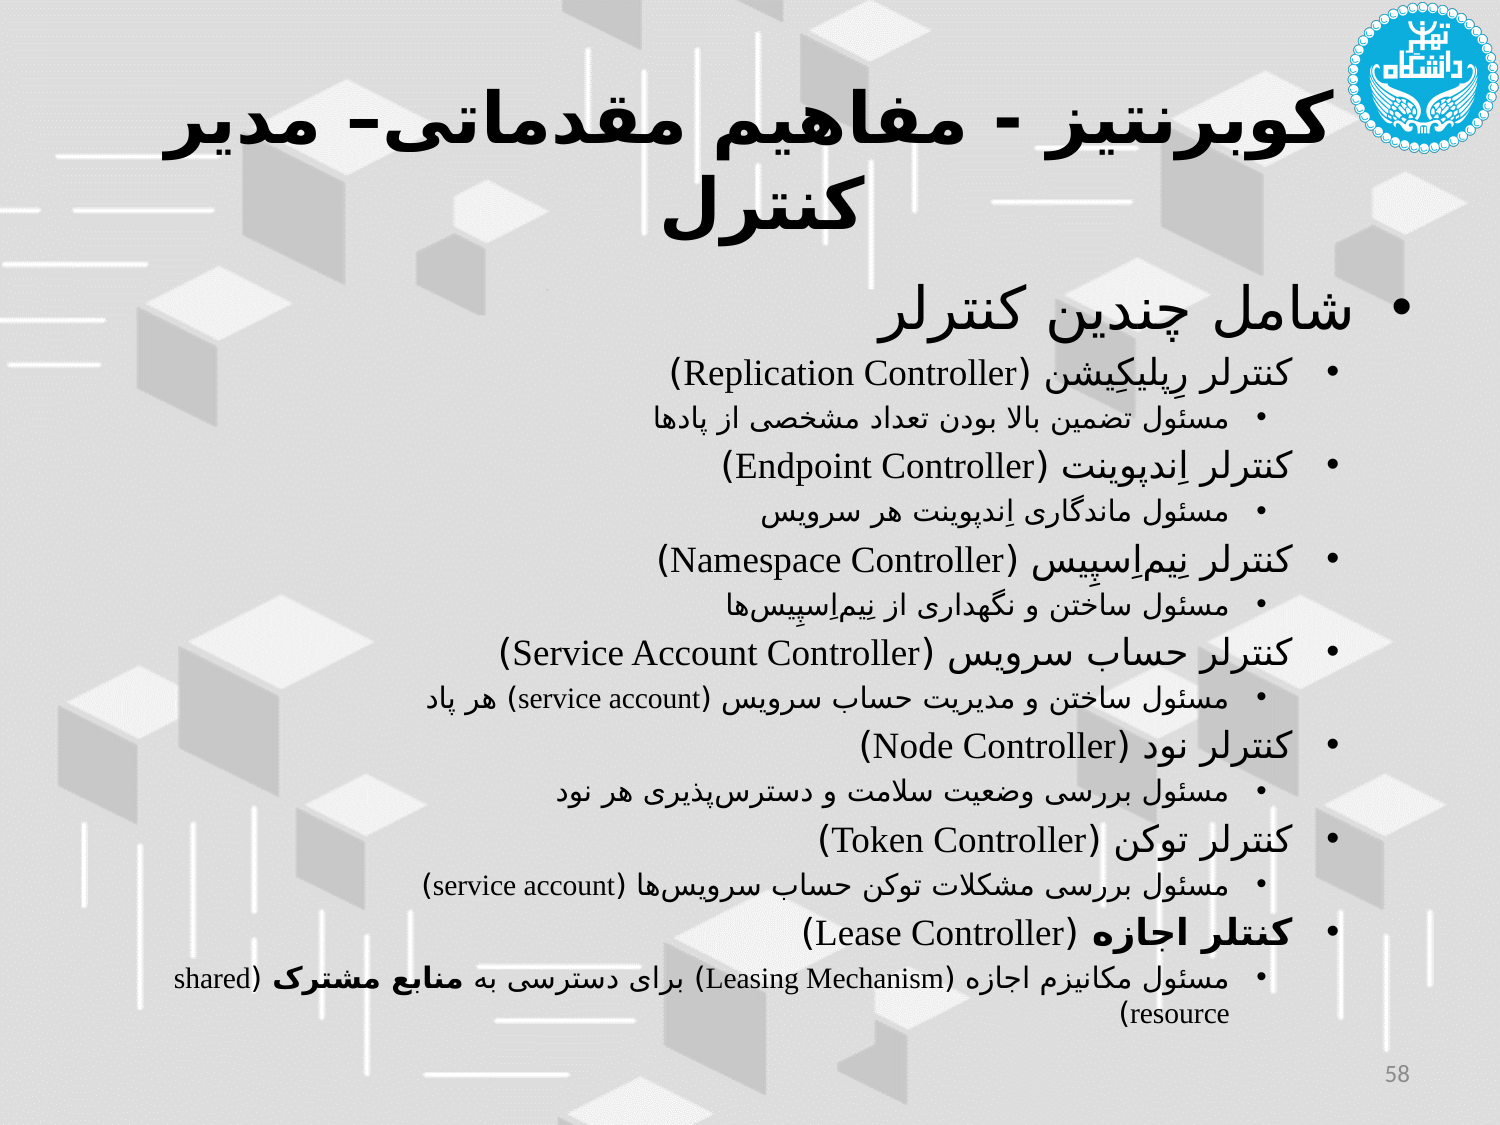

# کوبرنتیز - مفاهیم مقدماتی– مدیر کنترل
شامل چندین کنترلر
کنترلر رِپلیکِیشن (Replication Controller)
مسئول تضمین بالا بودن تعداد مشخصی از پادها
کنترلر اِندپوینت (Endpoint Controller)
مسئول ماندگاری اِندپوینت هر سرویس
کنترلر نِیم‌اِسپِیس (Namespace Controller)
مسئول ساختن و نگهداری از نِیم‌اِسپِیس‌ها
کنترلر حساب سرویس (Service Account Controller)
مسئول ساختن و مدیریت حساب سرویس (service account) هر پاد
کنترلر نود (Node Controller)
مسئول بررسی وضعیت سلامت و دسترس‌پذیری هر نود
کنترلر توکن (Token Controller)
مسئول بررسی مشکلات توکن حساب سرویس‌ها (service account)
کنتلر اجازه (Lease Controller)
مسئول مکانیزم اجازه (Leasing Mechanism) برای دسترسی به منابع مشترک (shared resource)

58